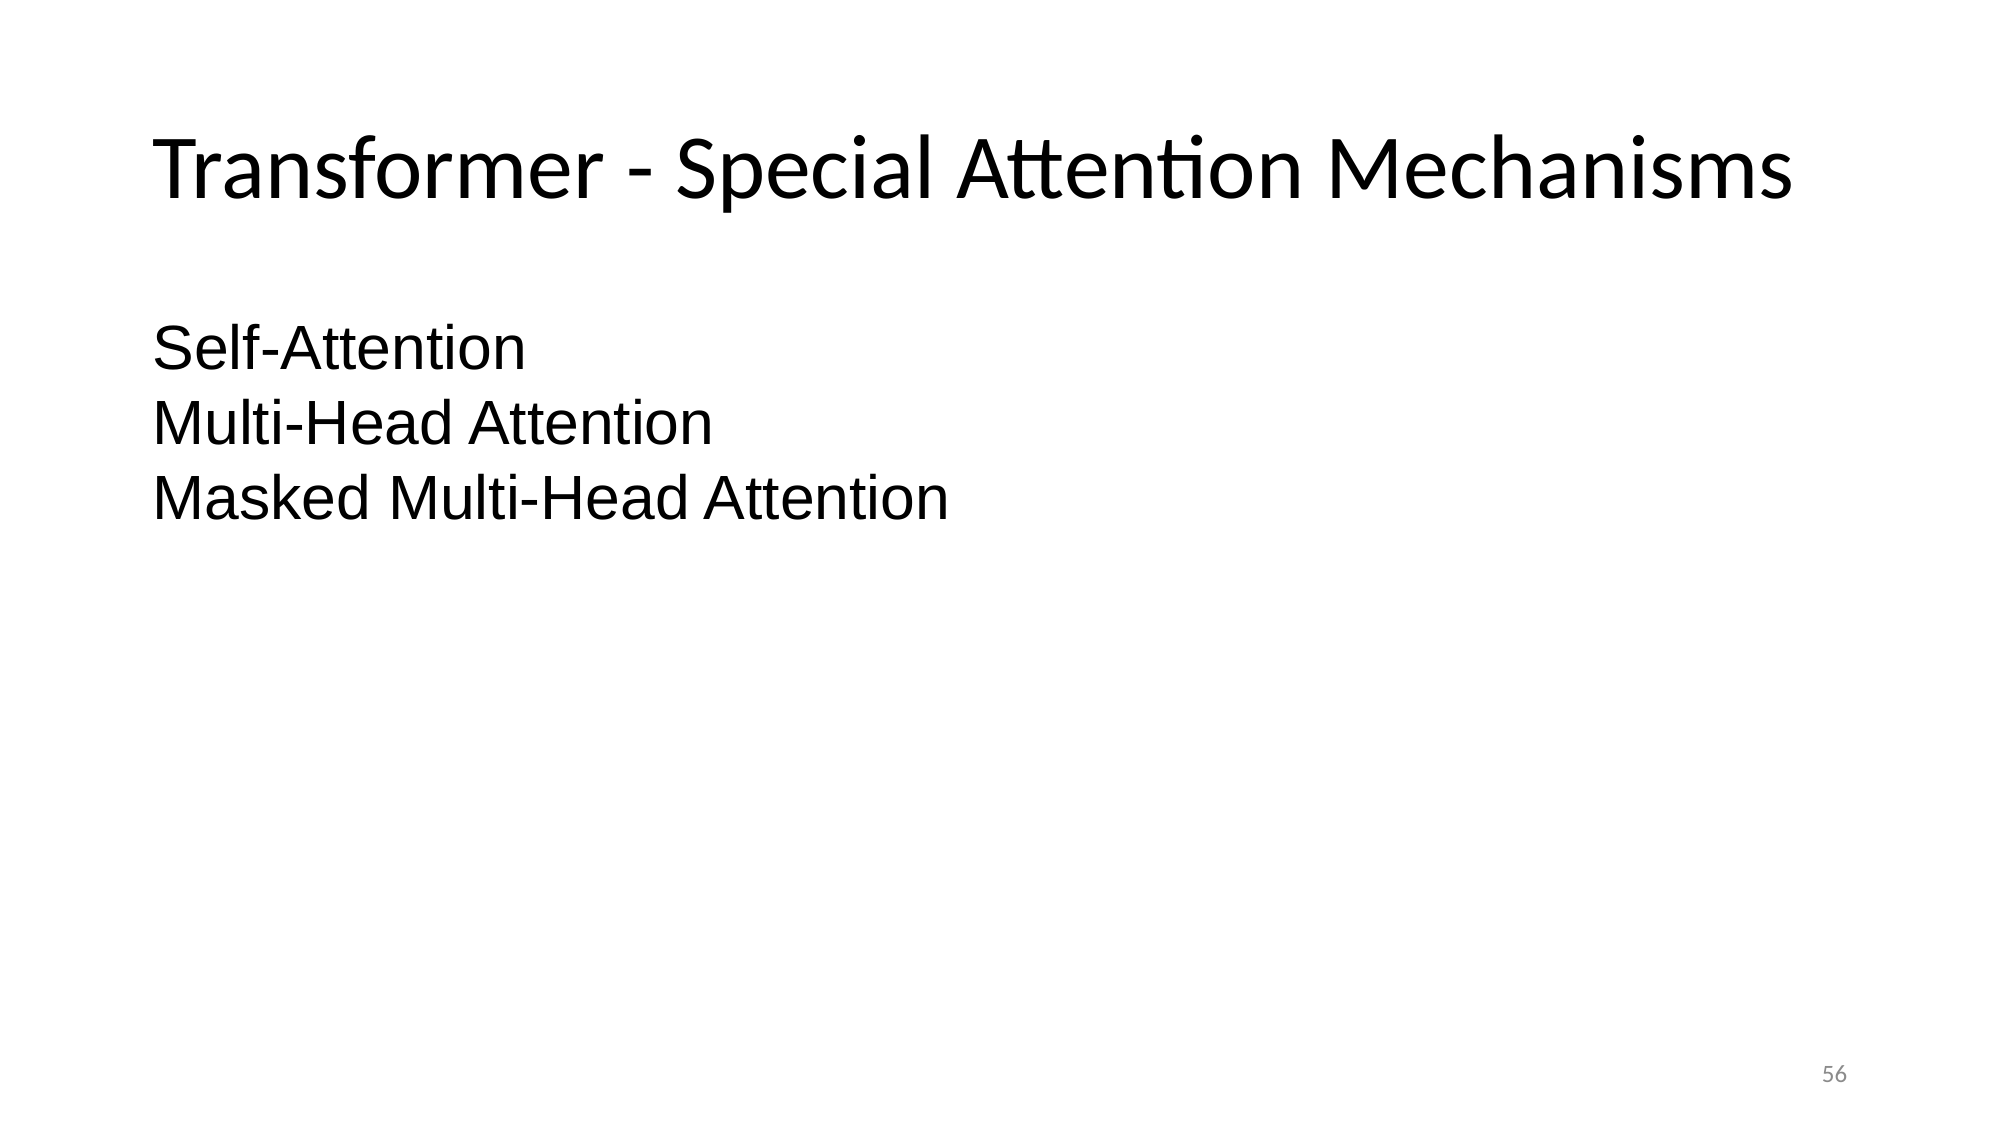

# Transformer - Special Attention Mechanisms
Self-Attention
Multi-Head Attention
Masked Multi-Head Attention

56